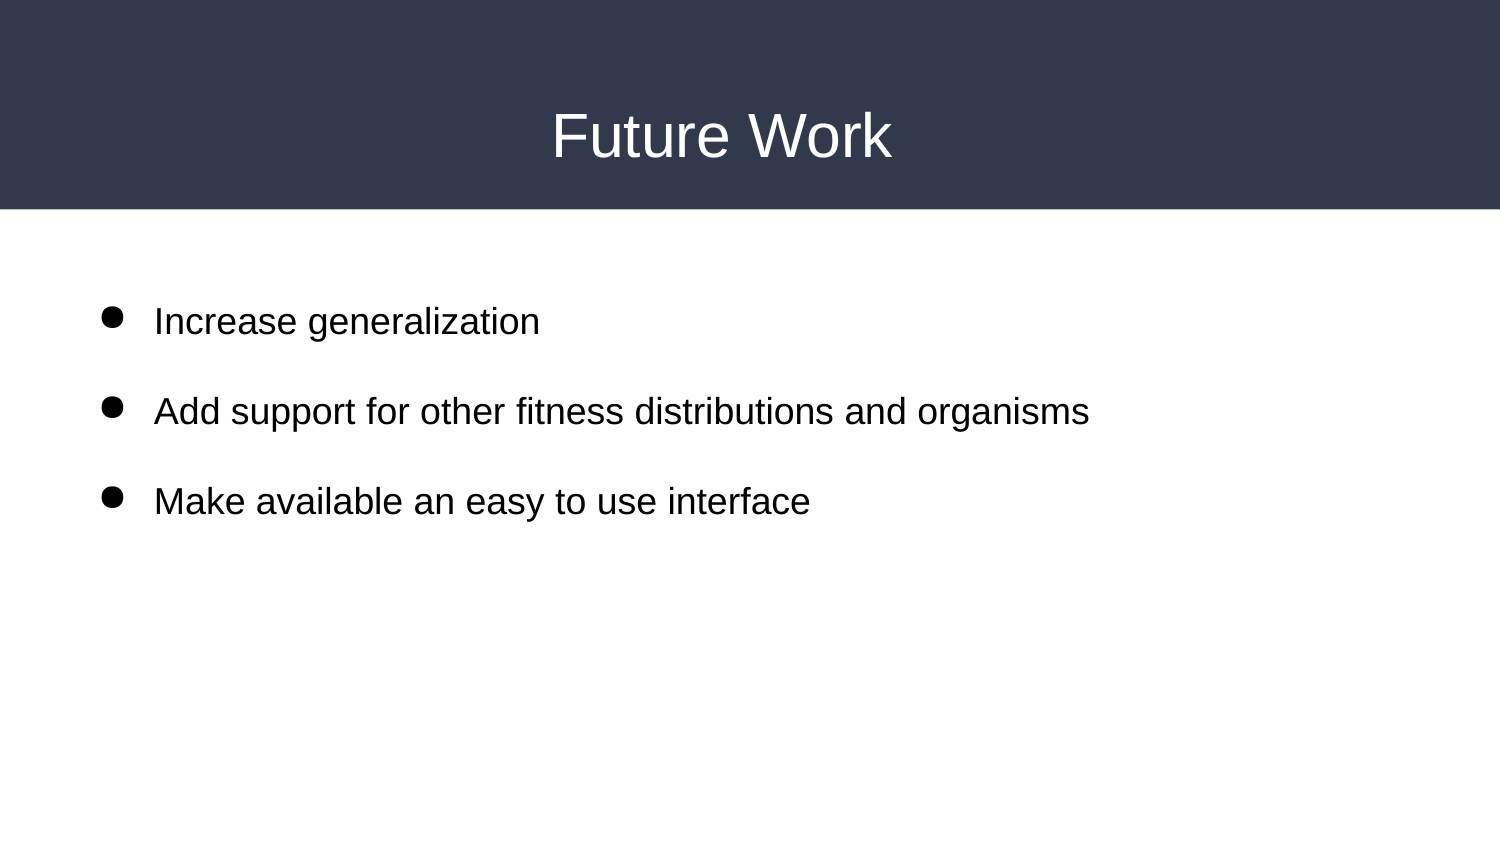

# Future Work
Increase generalization
Add support for other fitness distributions and organisms
Make available an easy to use interface